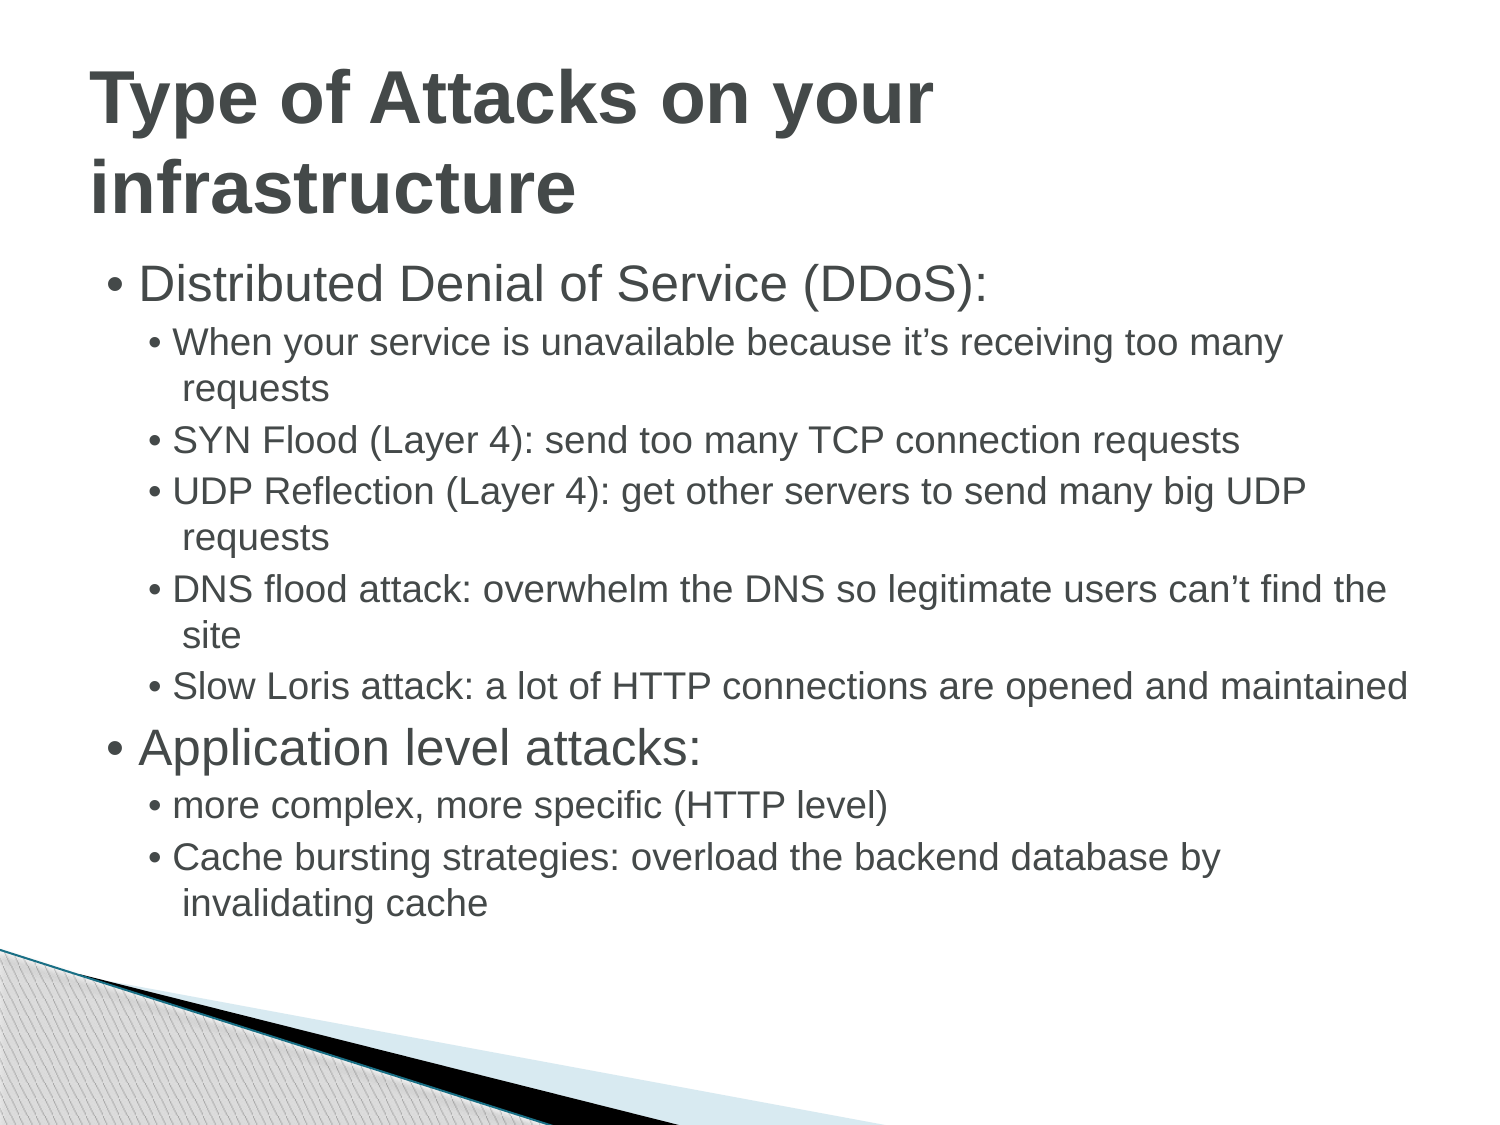

# Type of Attacks on your infrastructure
• Distributed Denial of Service (DDoS):
• When your service is unavailable because it’s receiving too many requests
• SYN Flood (Layer 4): send too many TCP connection requests
• UDP Reflection (Layer 4): get other servers to send many big UDP requests
• DNS flood attack: overwhelm the DNS so legitimate users can’t find the site
• Slow Loris attack: a lot of HTTP connections are opened and maintained
• Application level attacks:
• more complex, more specific (HTTP level)
• Cache bursting strategies: overload the backend database by invalidating cache